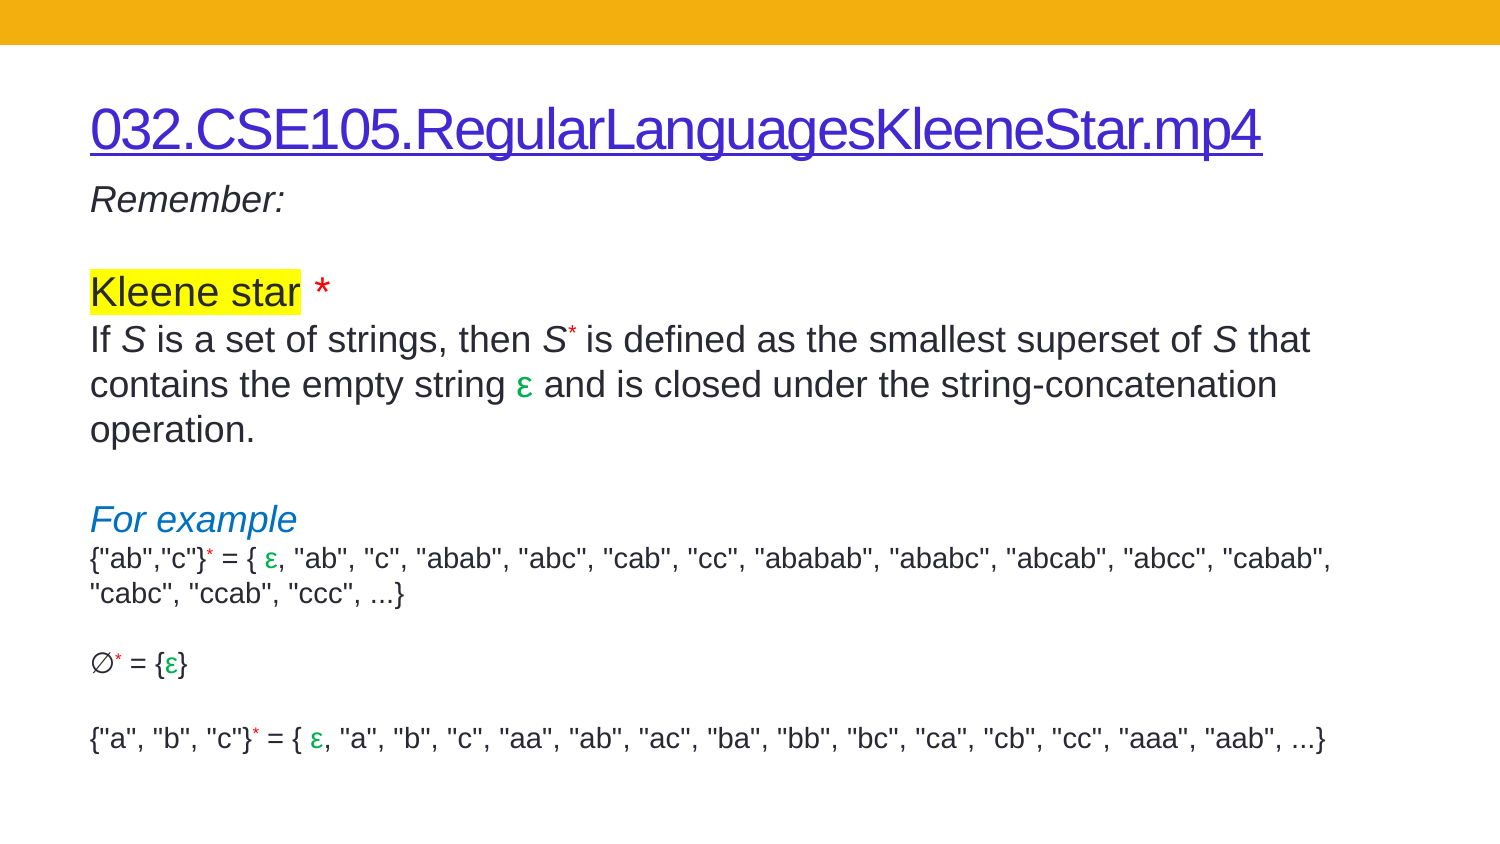

# 032.CSE105.RegularLanguagesKleeneStar.mp4
Remember:

Kleene star *
If S is a set of strings, then S* is defined as the smallest superset of S that contains the empty string ε and is closed under the string-concatenation operation.

For example
{"ab","c"}* = { ε, "ab", "c", "abab", "abc", "cab", "cc", "ababab", "ababc", "abcab", "abcc", "cabab", "cabc", "ccab", "ccc", ...}

∅* = {ε}

{"a", "b", "c"}* = { ε, "a", "b", "c", "aa", "ab", "ac", "ba", "bb", "bc", "ca", "cb", "cc", "aaa", "aab", ...}